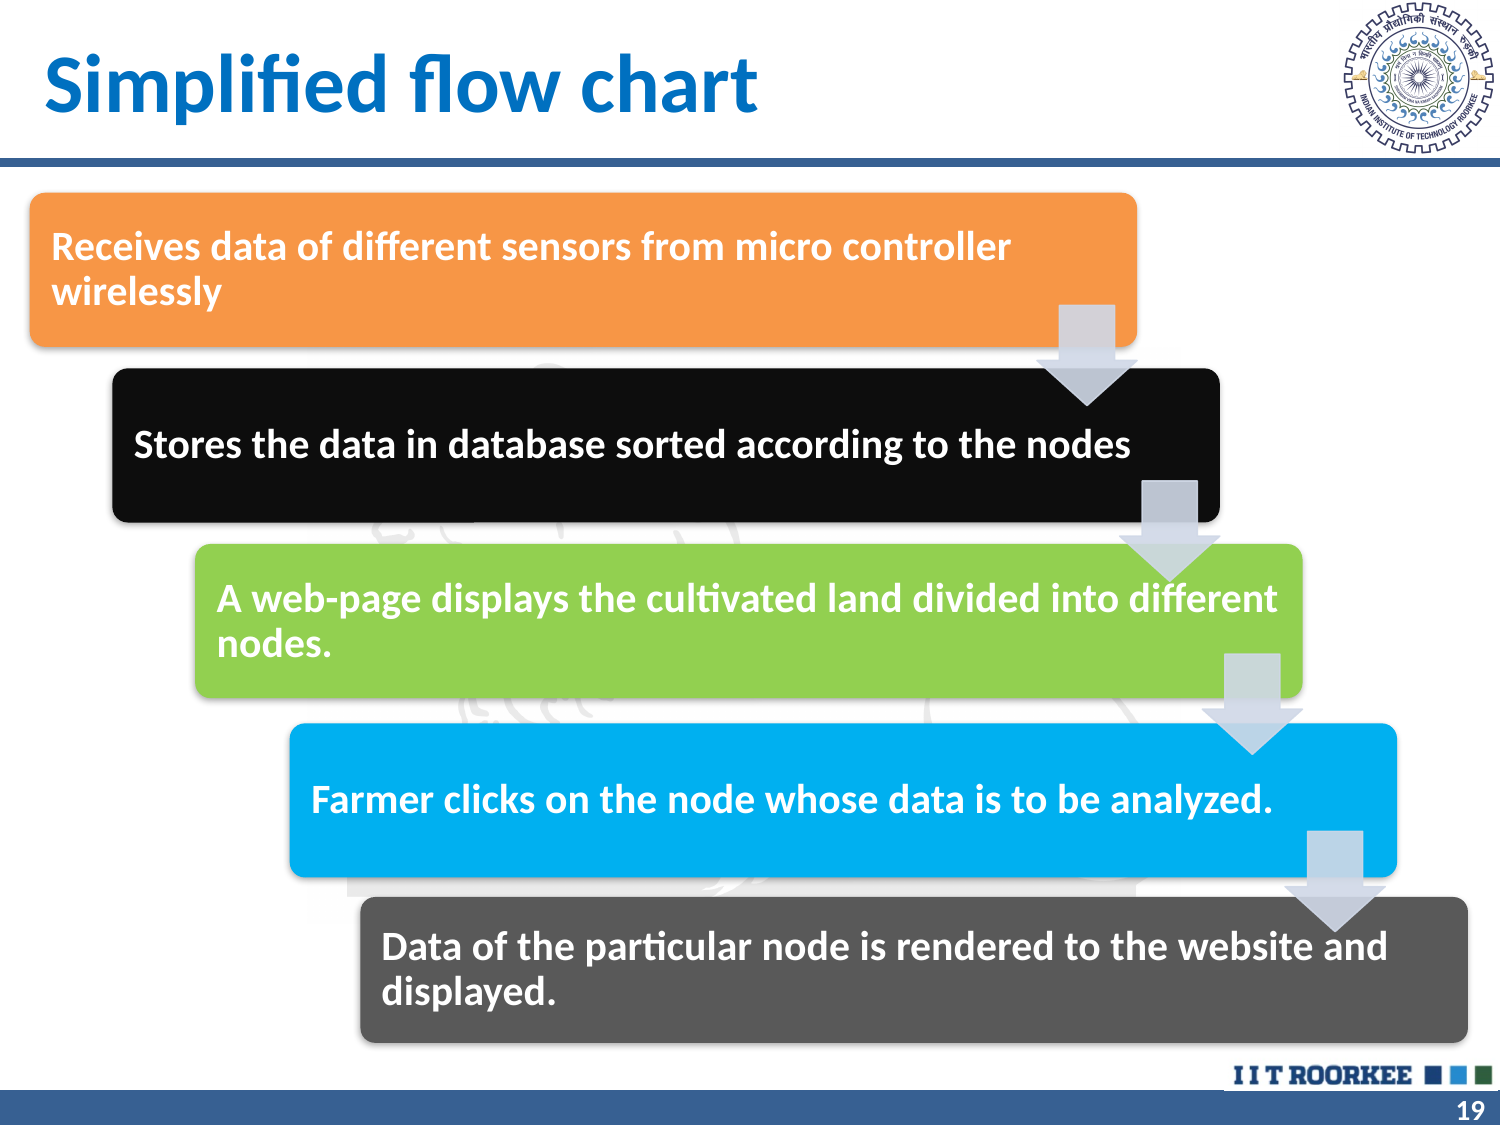

# Simplified flow chart
Receives data of different sensors from micro controller wirelessly
Stores the data in database sorted according to the nodes
A web-page displays the cultivated land divided into different nodes.
Farmer clicks on the node whose data is to be analyzed.
Data of the particular node is rendered to the website and displayed.